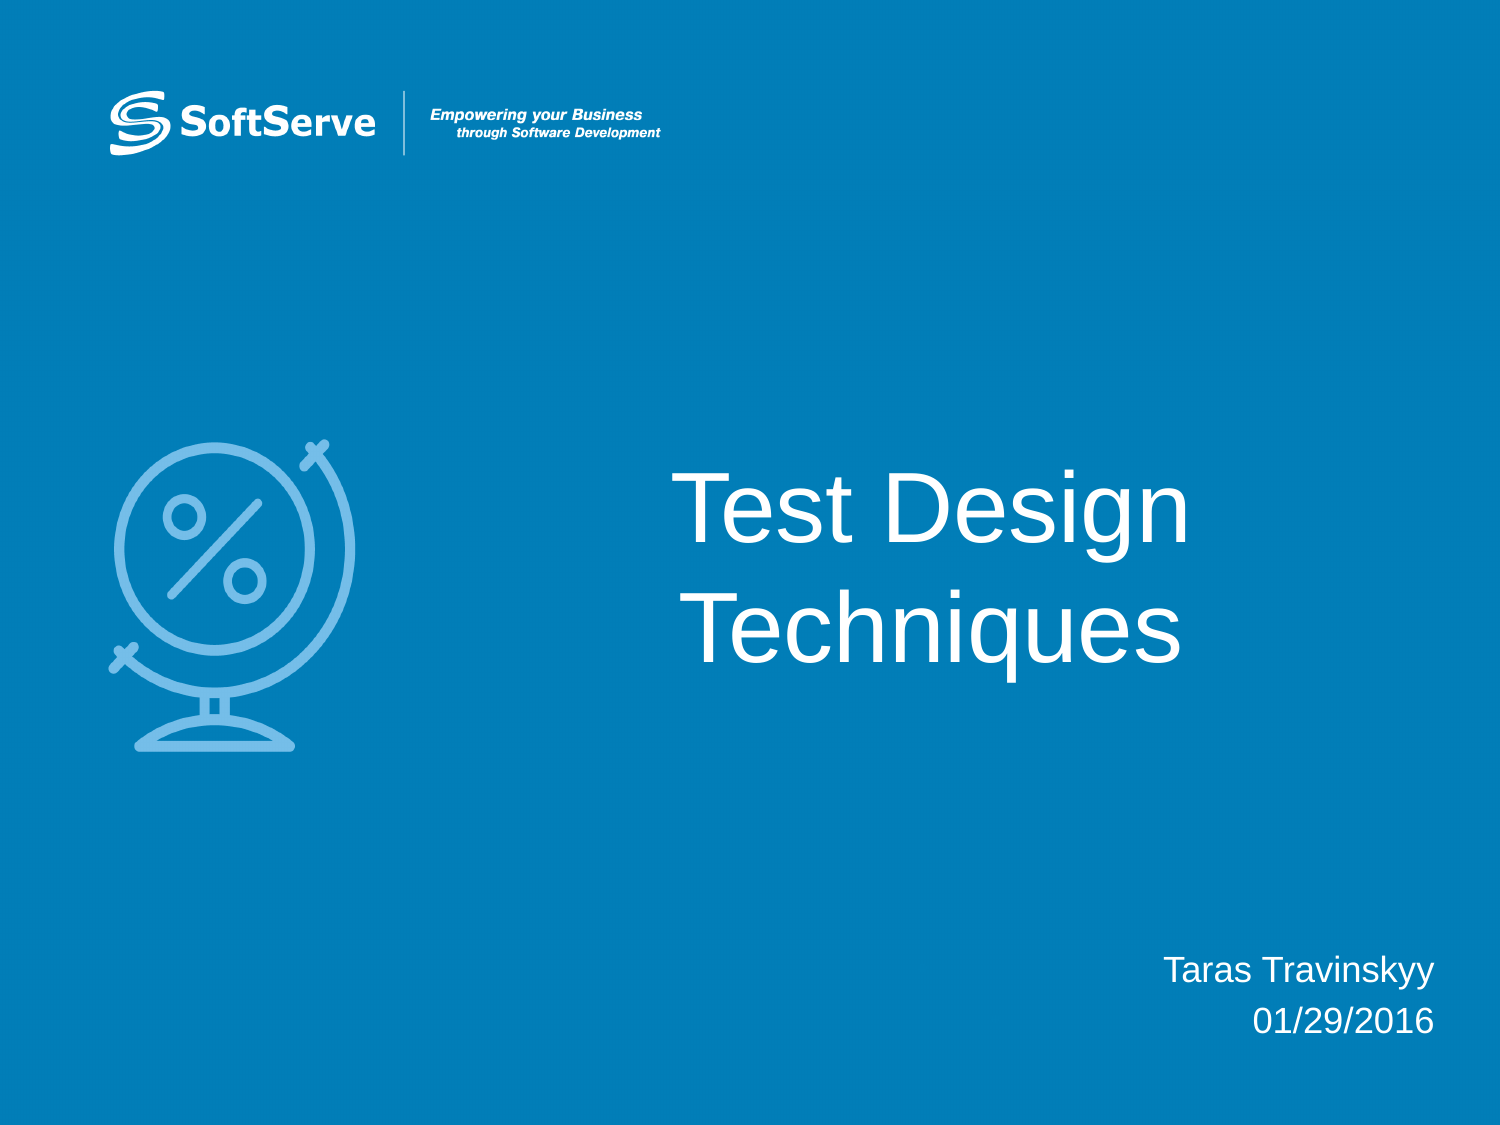

# Test Design Techniques

 Taras Travinskyy
01/29/2016